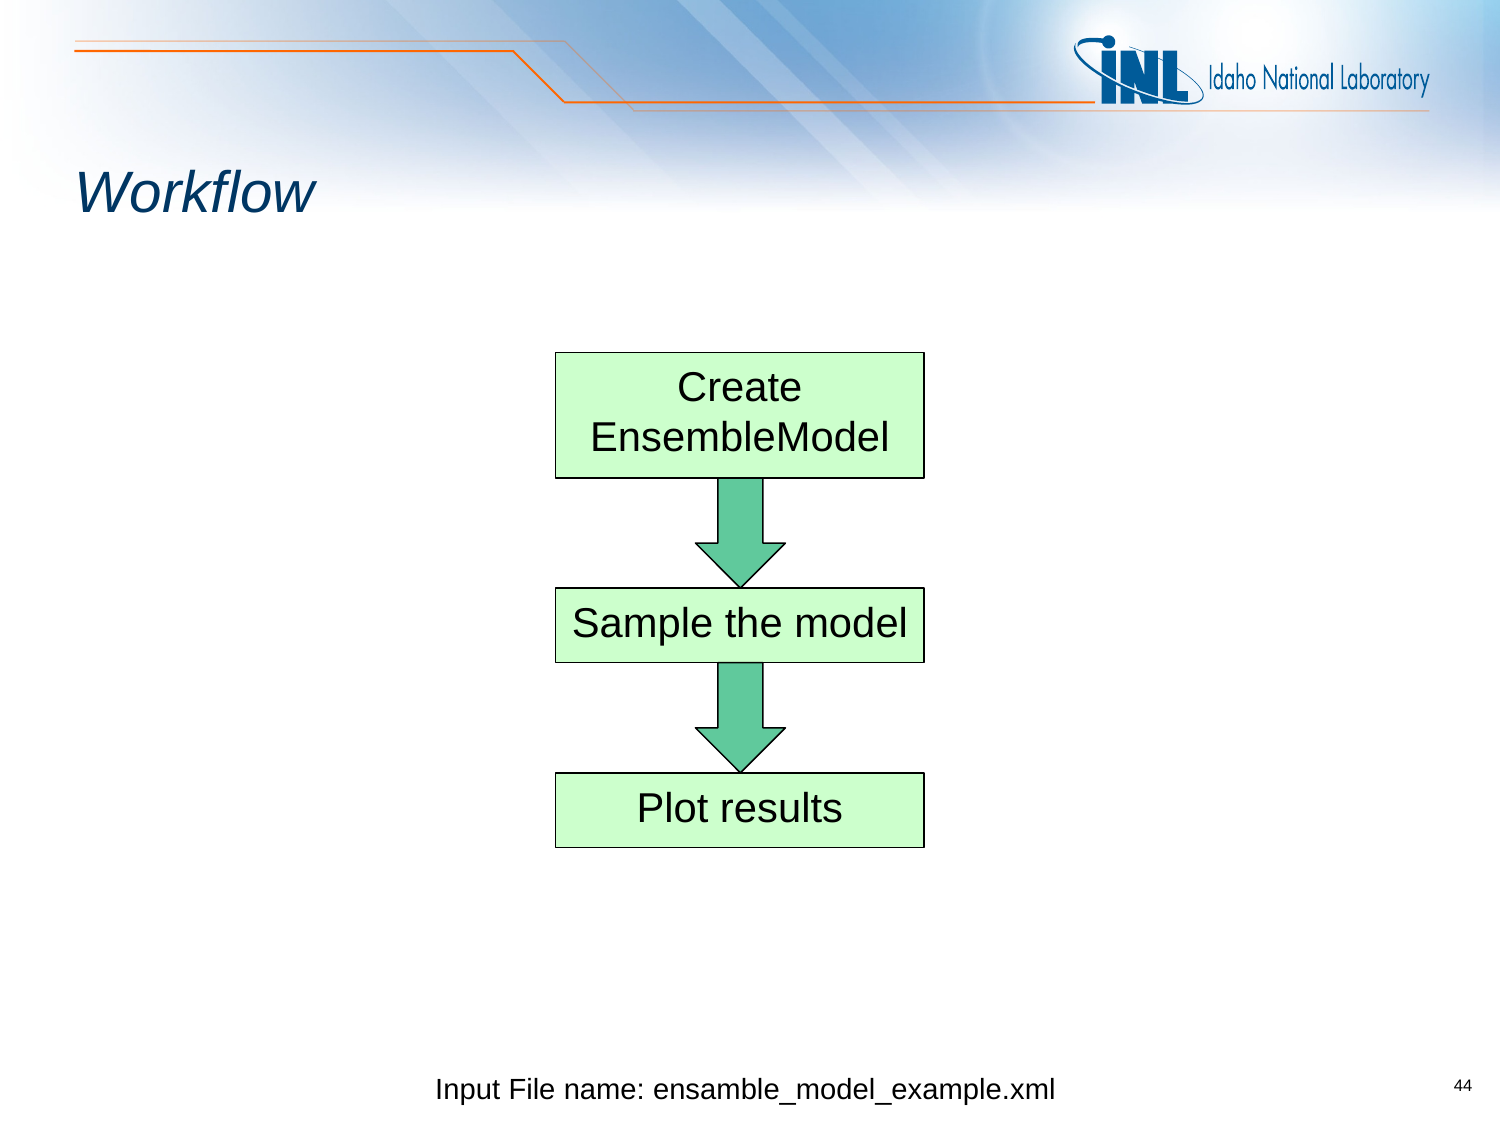

# Workflow
Create EnsembleModel

Sample the model

Plot results
Input File name: ensamble_model_example.xml
44